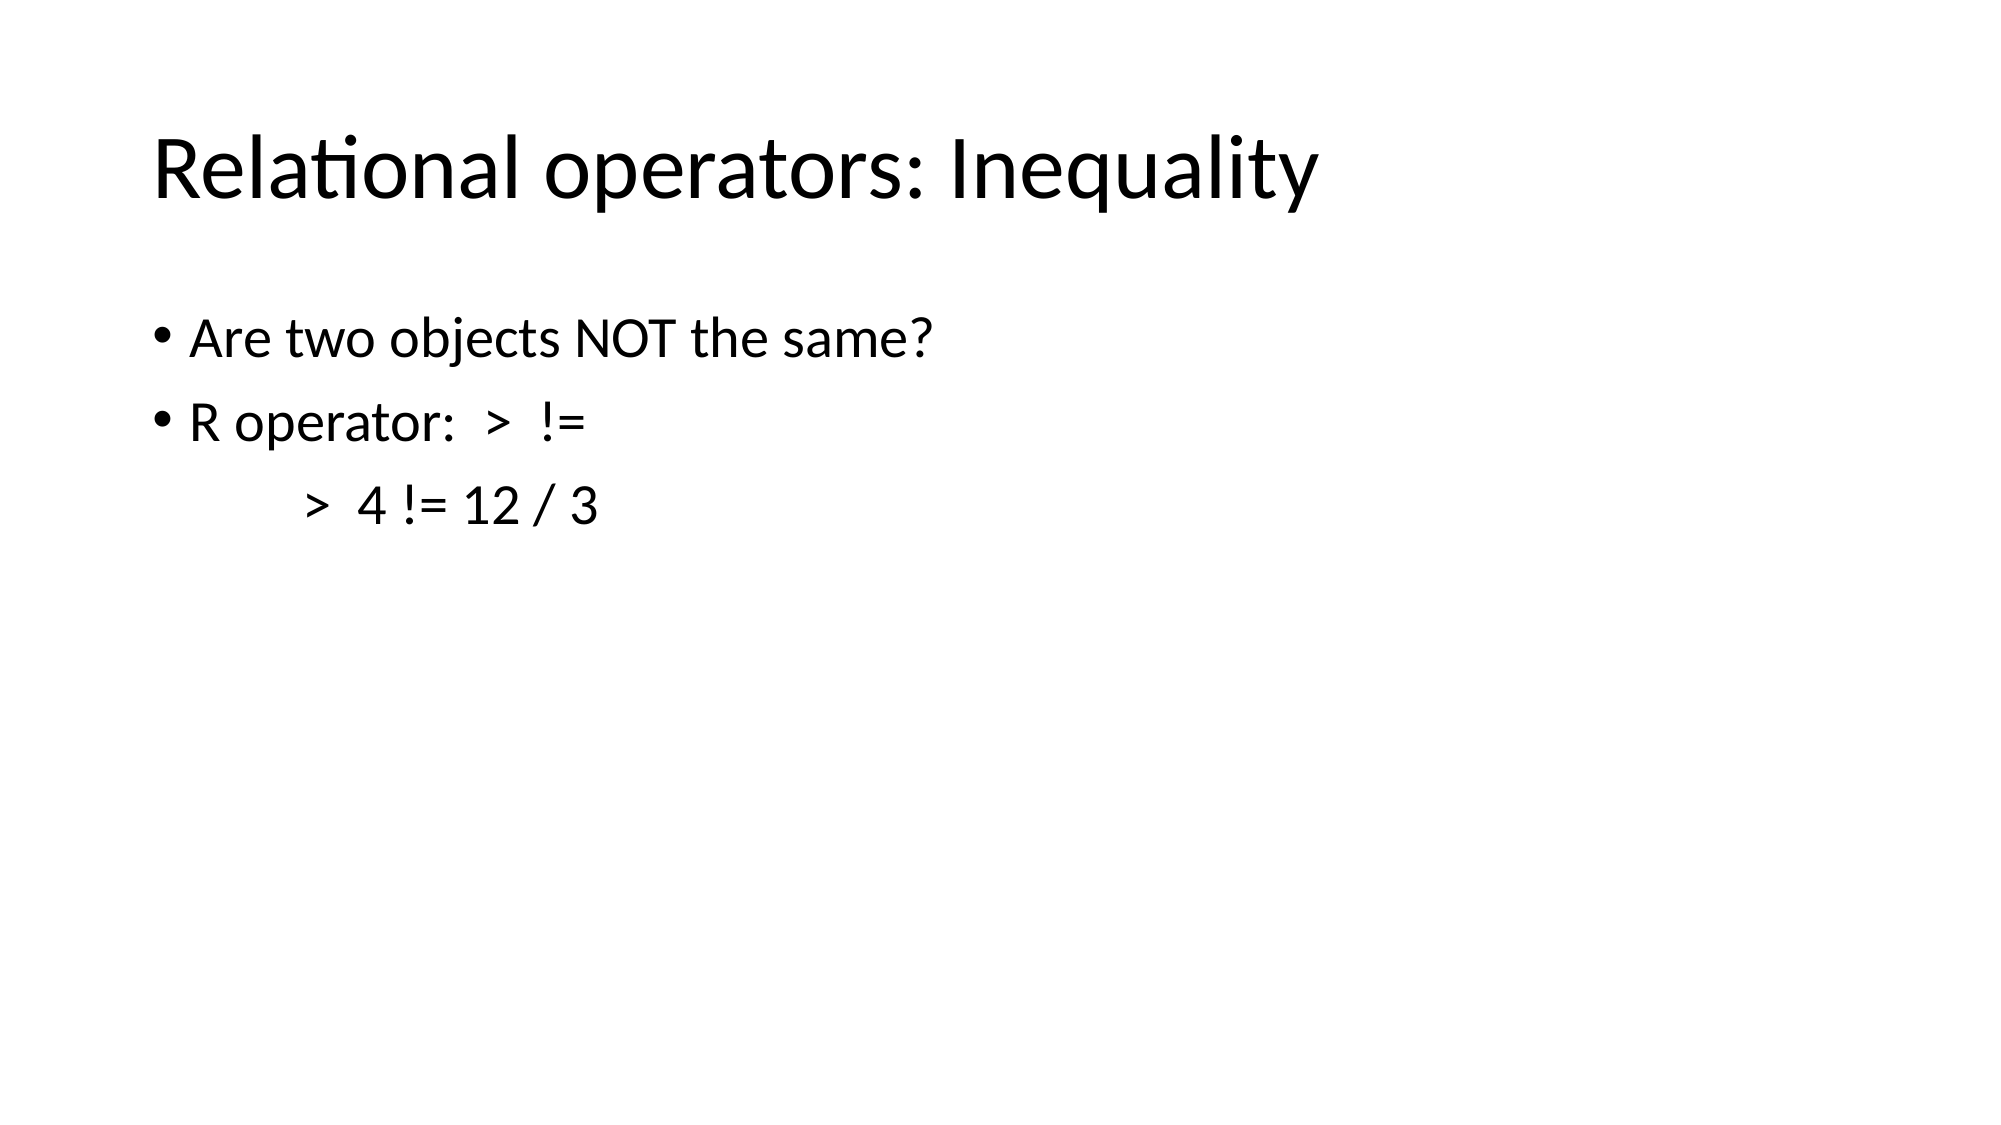

# Relational operators: Inequality
Are two objects NOT the same?
R operator:  >  !=
	>  4 != 12 / 3